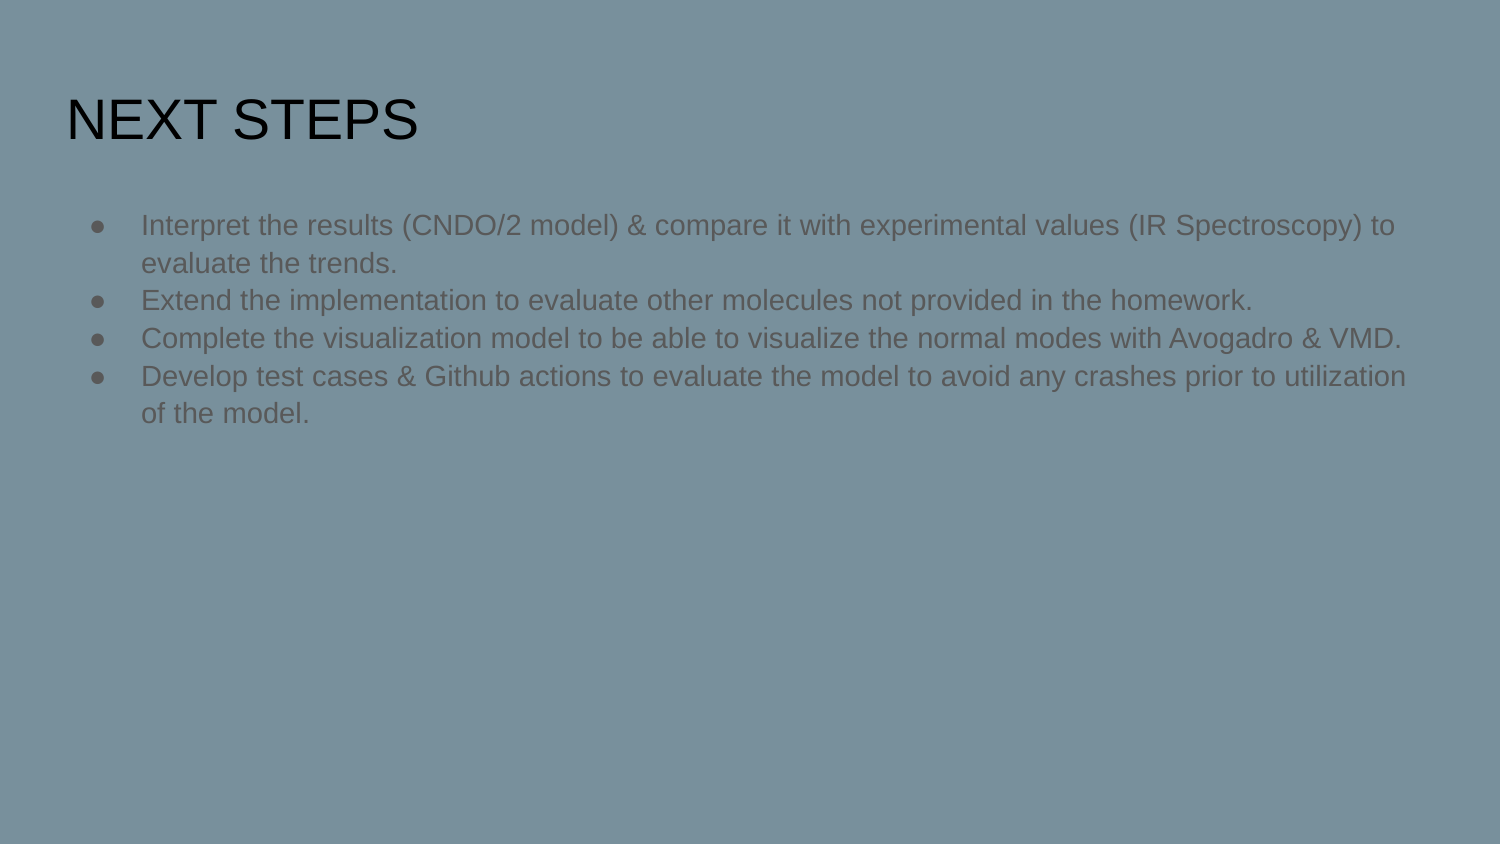

# NEXT STEPS
Interpret the results (CNDO/2 model) & compare it with experimental values (IR Spectroscopy) to evaluate the trends.
Extend the implementation to evaluate other molecules not provided in the homework.
Complete the visualization model to be able to visualize the normal modes with Avogadro & VMD.
Develop test cases & Github actions to evaluate the model to avoid any crashes prior to utilization of the model.